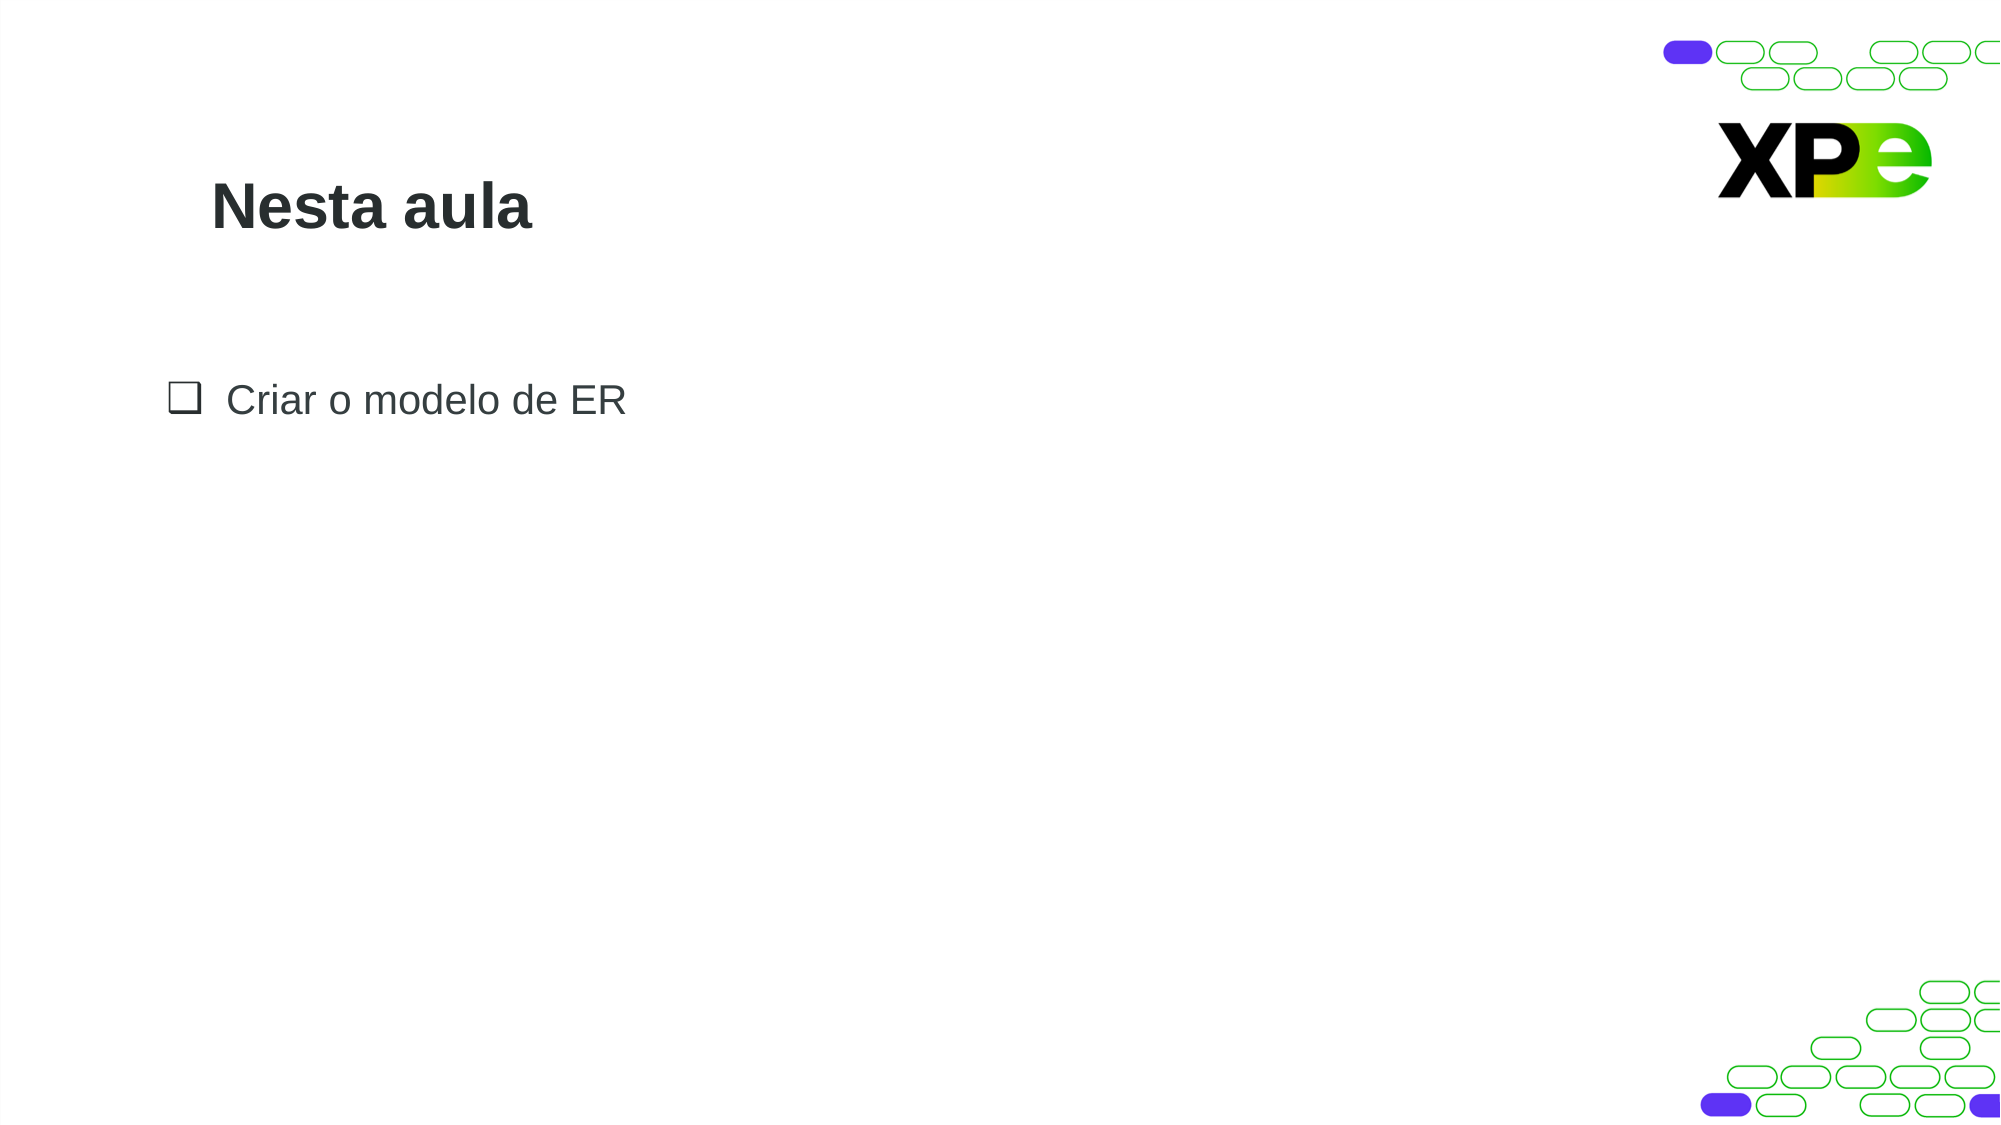

# Nesta aula
Criar o modelo de ER